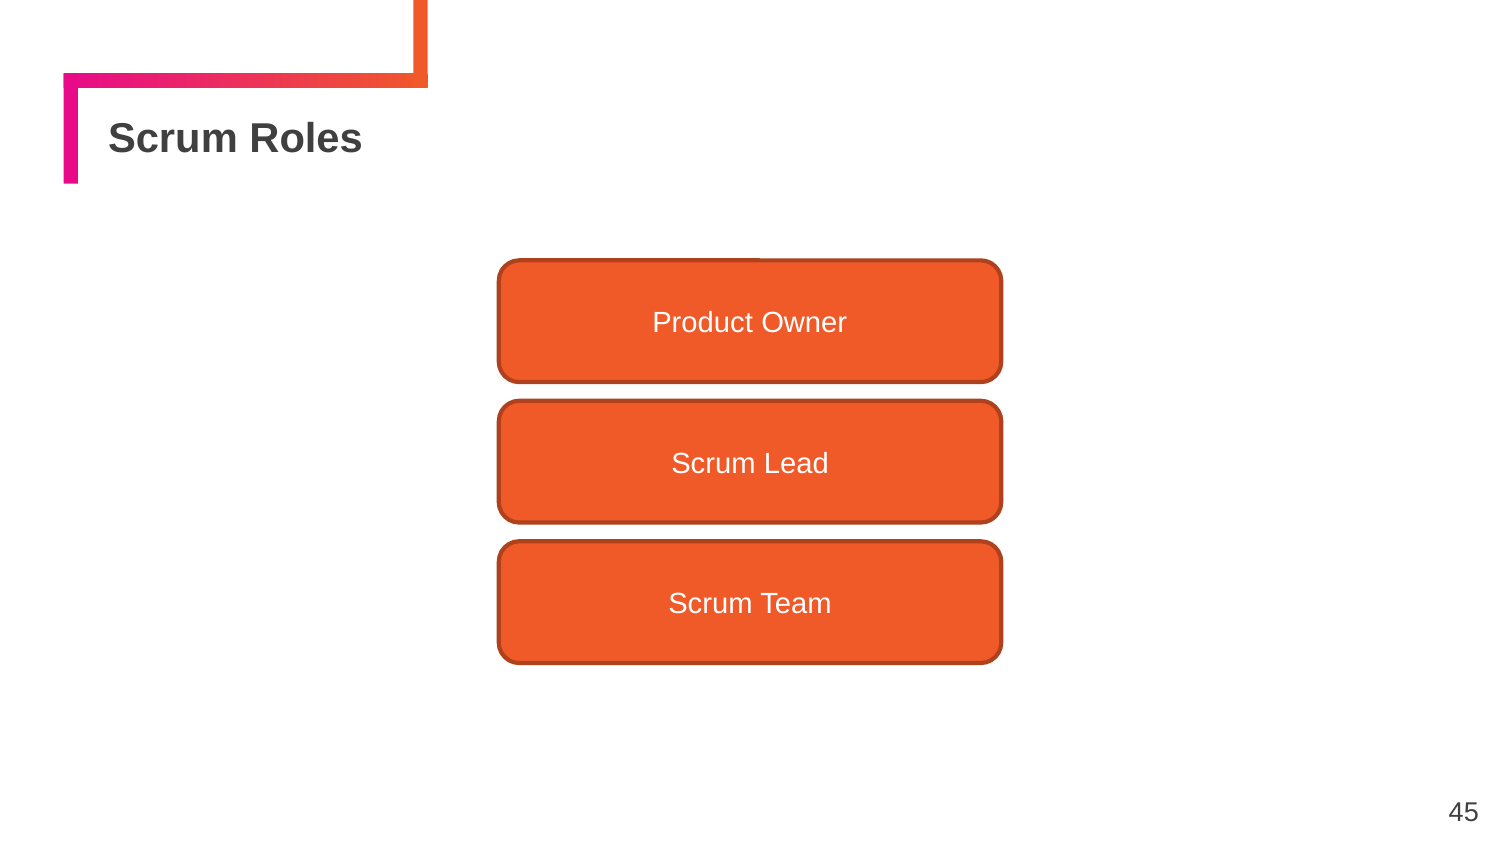

# Scrum Roles
Product Owner
Scrum Lead
Scrum Team
45